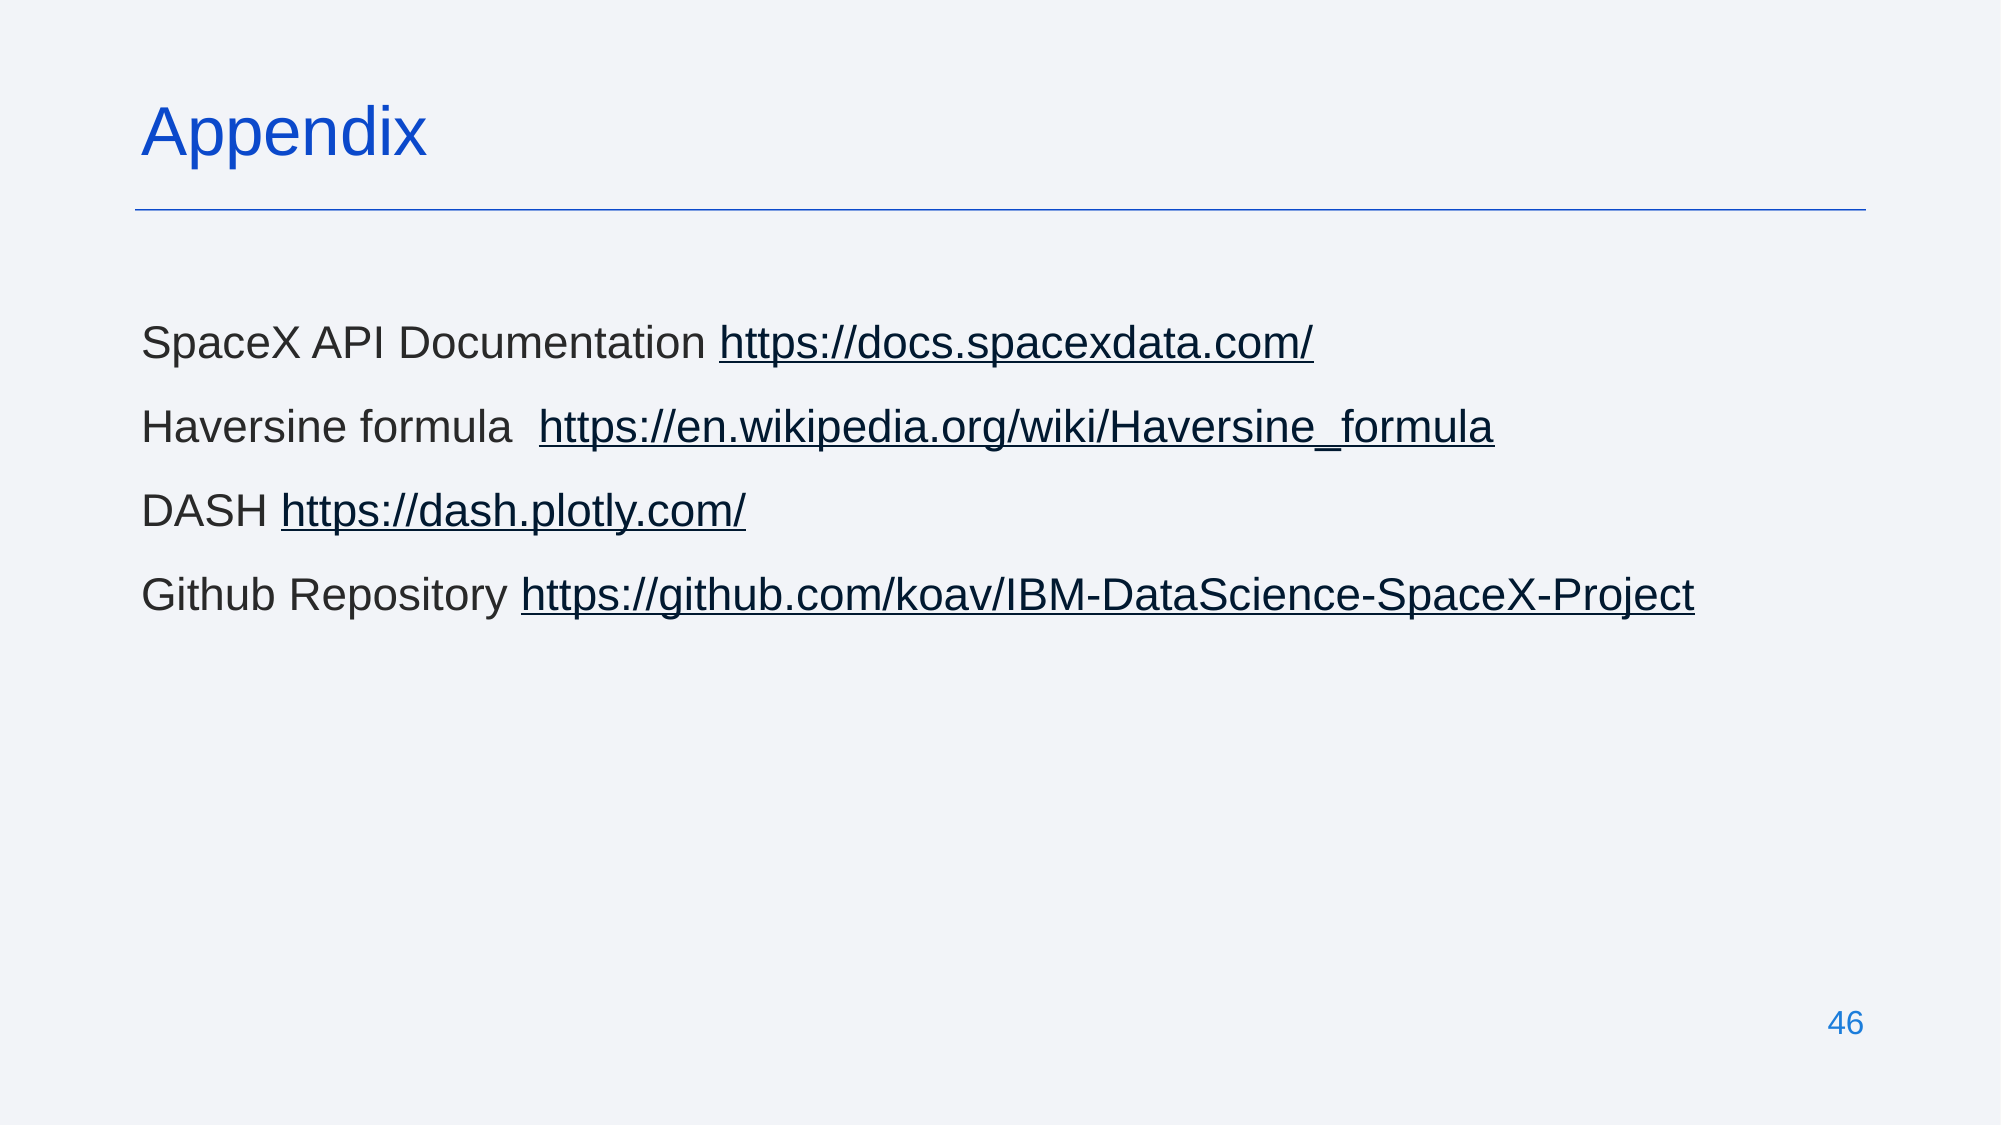

Appendix
SpaceX API Documentation https://docs.spacexdata.com/
Haversine formula  https://en.wikipedia.org/wiki/Haversine_formula
DASH https://dash.plotly.com/
Github Repository https://github.com/koav/IBM-DataScience-SpaceX-Project

46